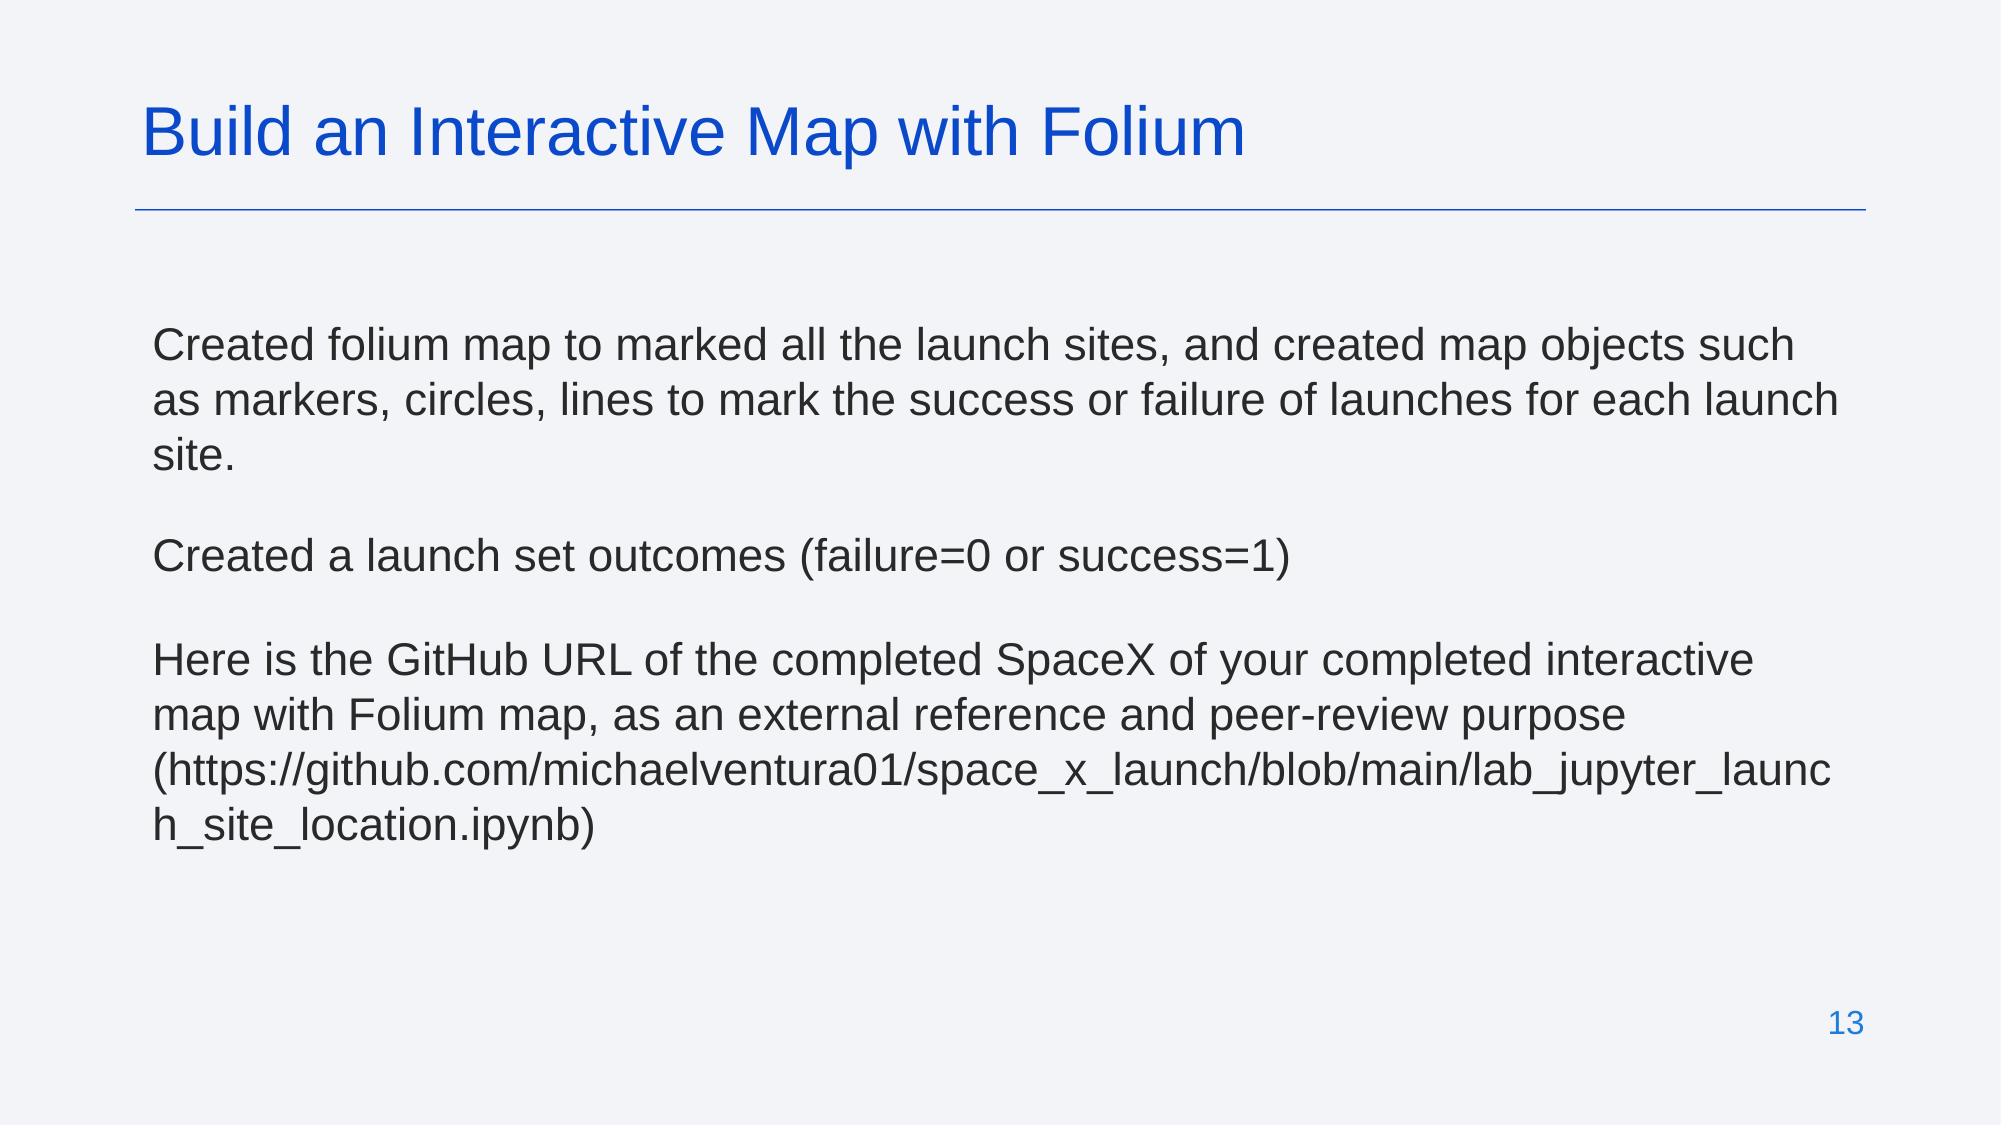

Build an Interactive Map with Folium
# Created folium map to marked all the launch sites, and created map objects such as markers, circles, lines to mark the success or failure of launches for each launch site.
Created a launch set outcomes (failure=0 or success=1)
Here is the GitHub URL of the completed SpaceX of your completed interactive map with Folium map, as an external reference and peer-review purpose (https://github.com/michaelventura01/space_x_launch/blob/main/lab_jupyter_launch_site_location.ipynb)

13